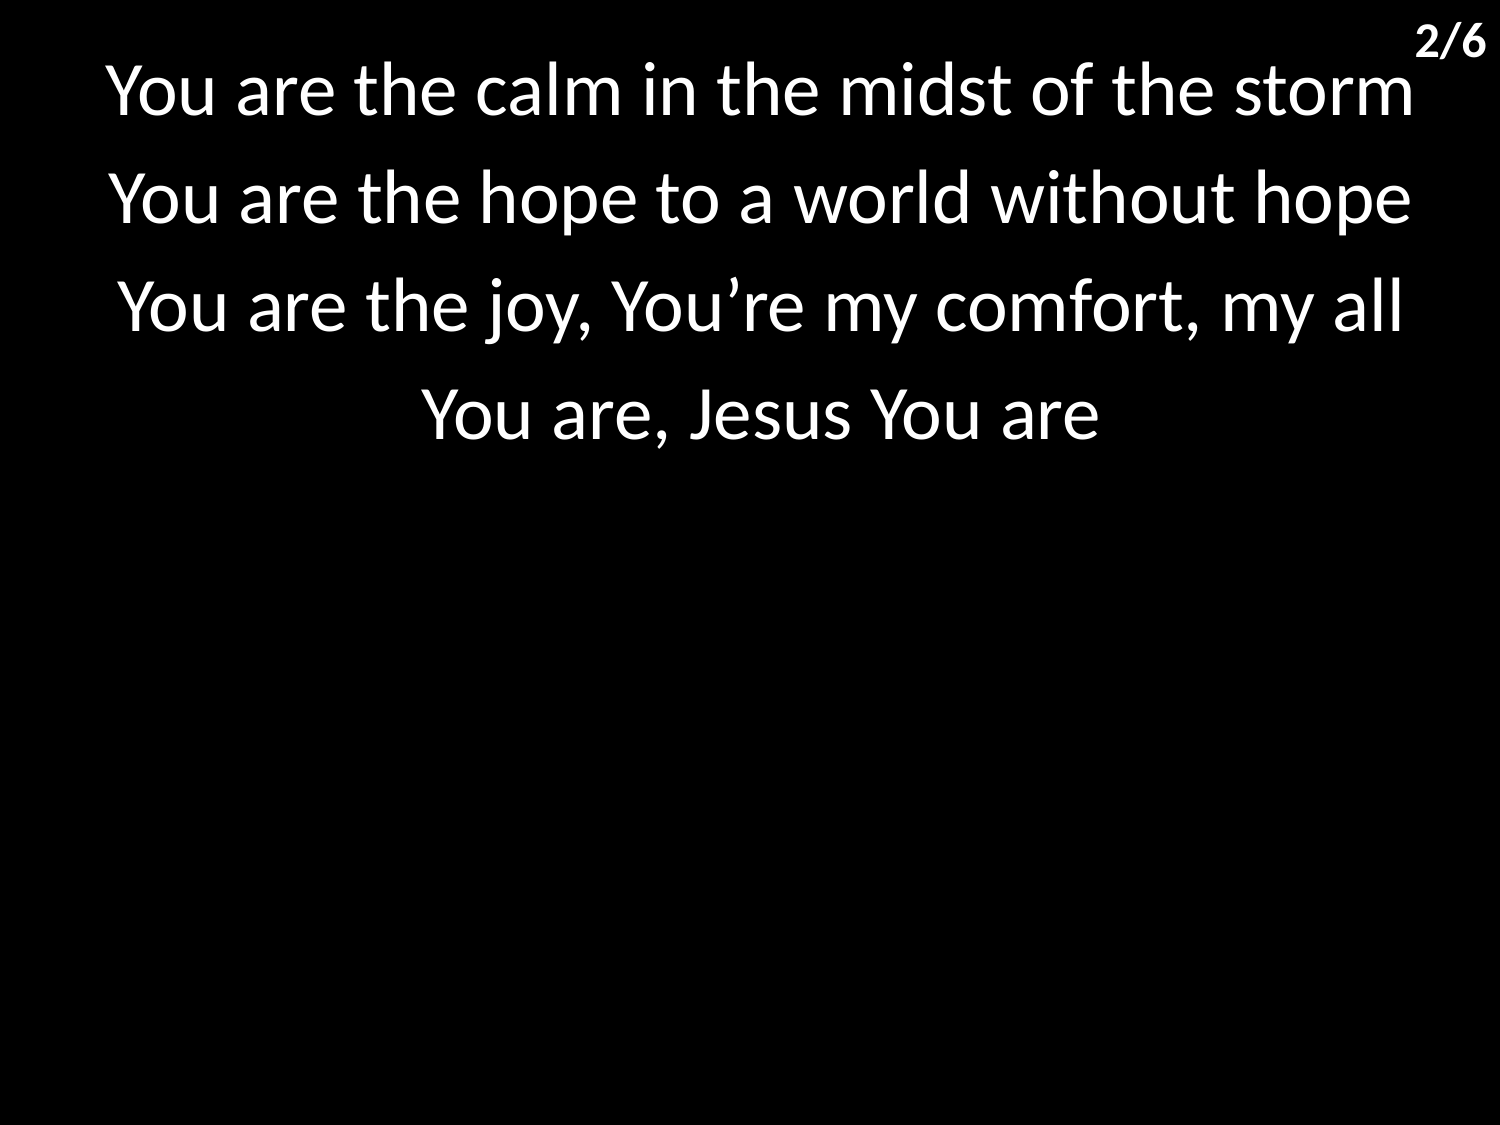

2/6
You are the calm in the midst of the storm
You are the hope to a world without hope
You are the joy, You’re my comfort, my all
You are, Jesus You are